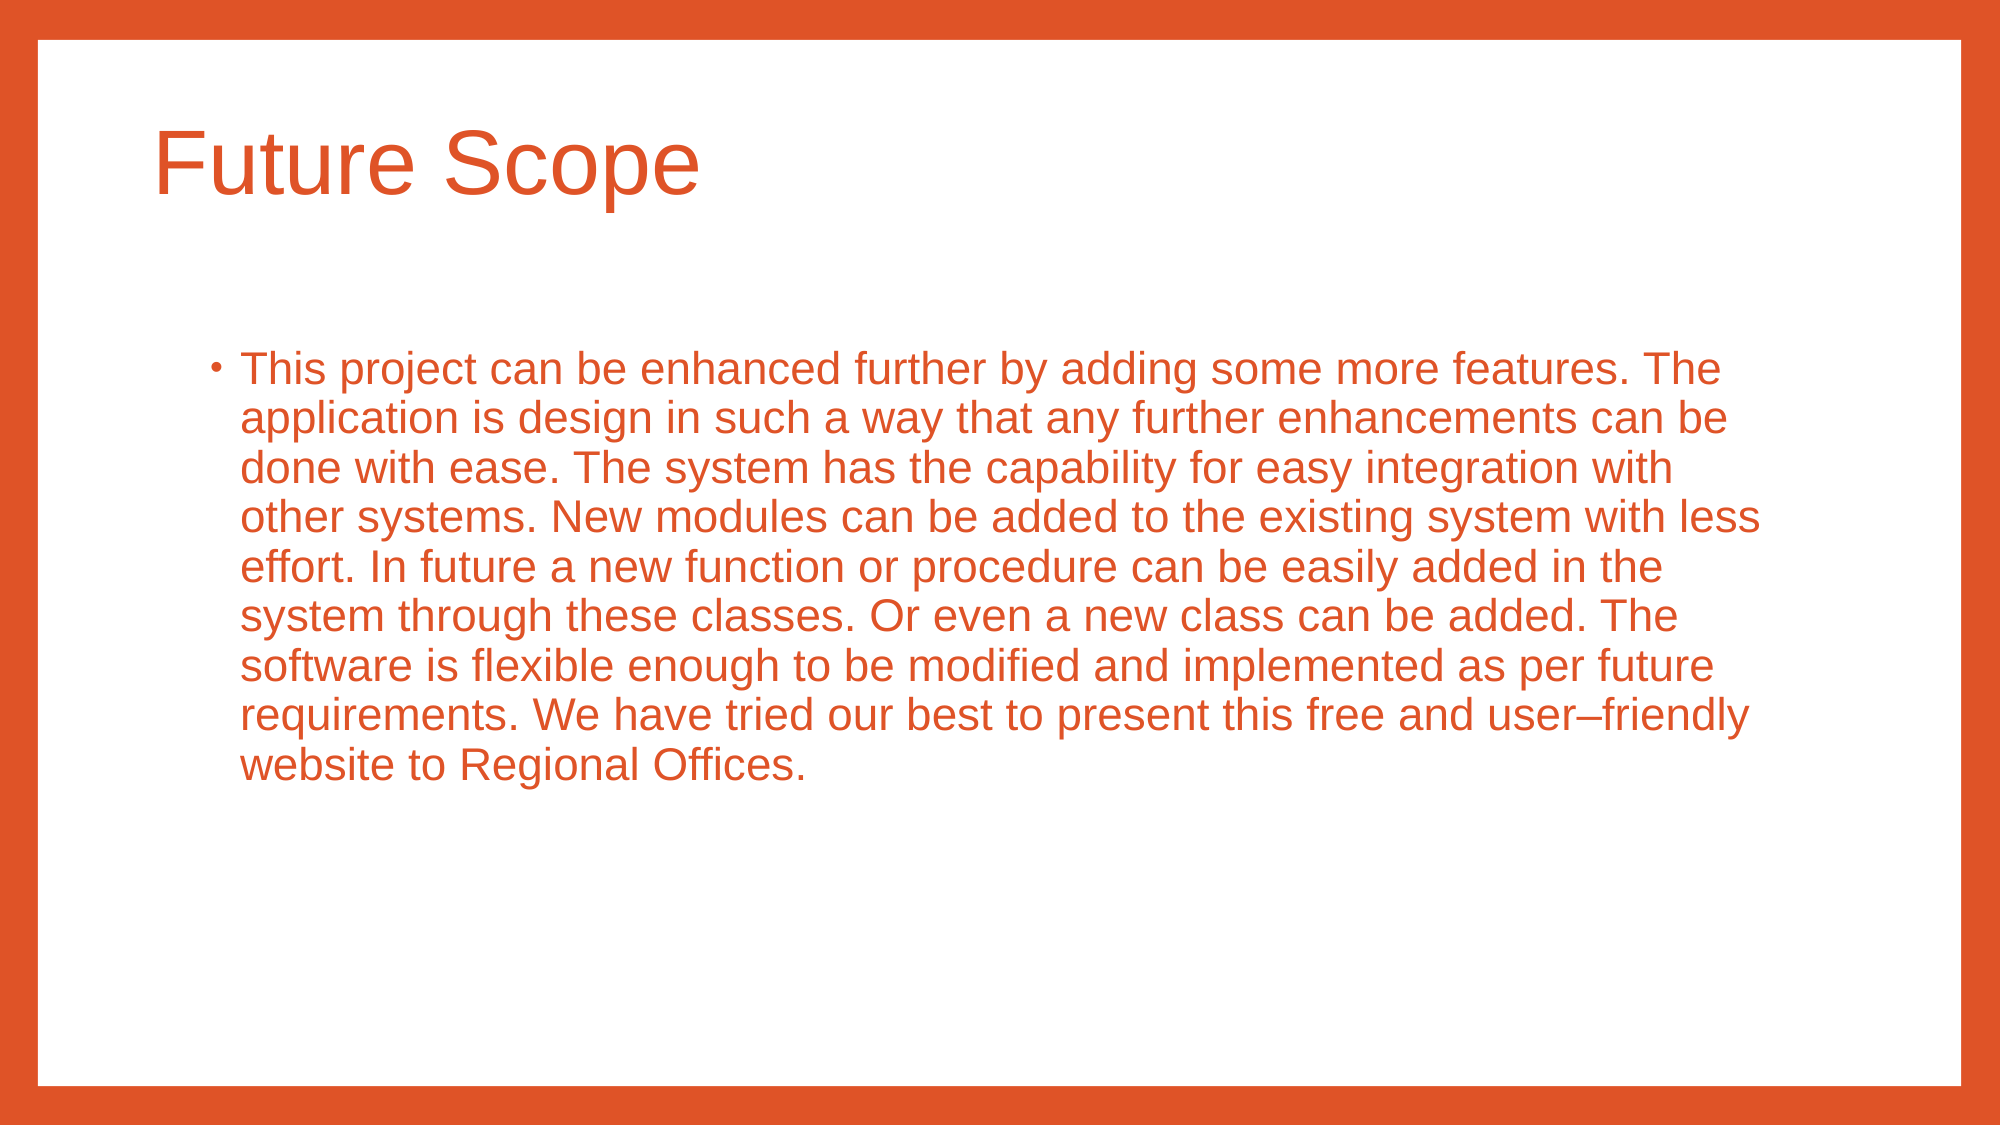

# Future Scope
This project can be enhanced further by adding some more features. The application is design in such a way that any further enhancements can be done with ease. The system has the capability for easy integration with other systems. New modules can be added to the existing system with less effort. In future a new function or procedure can be easily added in the system through these classes. Or even a new class can be added. The software is flexible enough to be modified and implemented as per future requirements. We have tried our best to present this free and user–friendly website to Regional Offices.